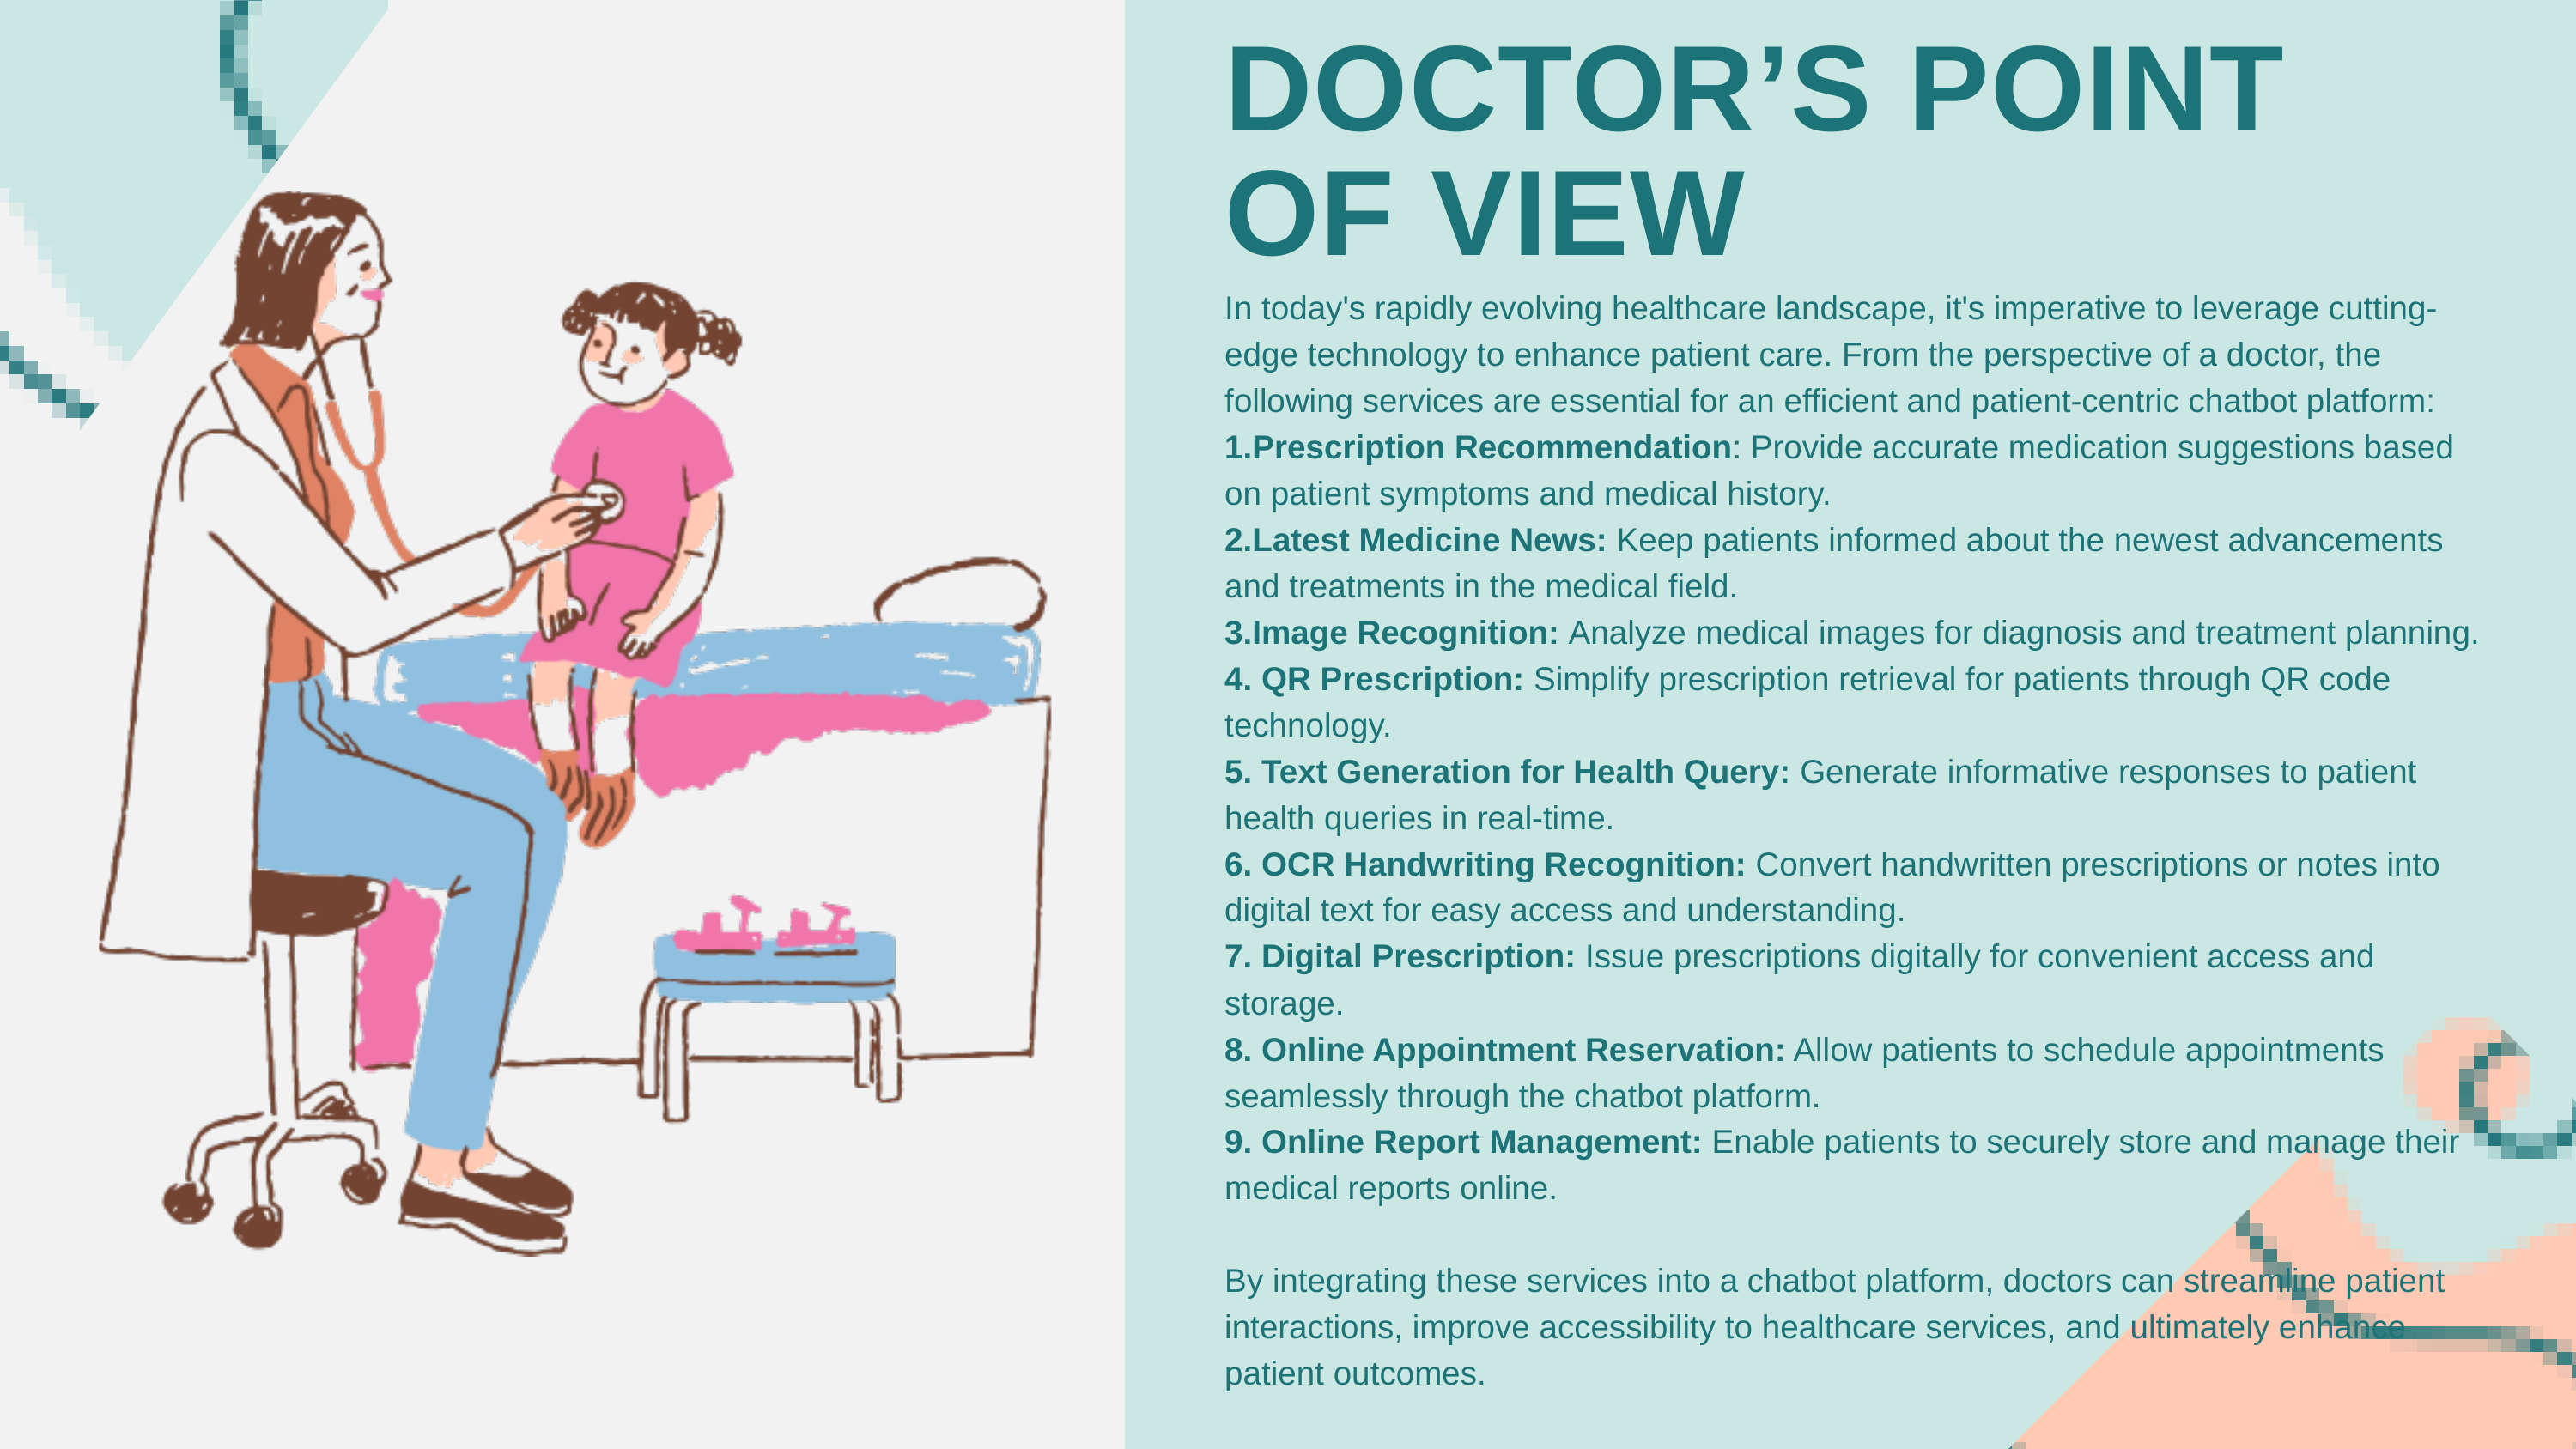

DOCTOR’S POINT OF VIEW

In today's rapidly evolving healthcare landscape, it's imperative to leverage cutting-edge technology to enhance patient care. From the perspective of a doctor, the following services are essential for an efficient and patient-centric chatbot platform:
1.Prescription Recommendation: Provide accurate medication suggestions based on patient symptoms and medical history.
2.Latest Medicine News: Keep patients informed about the newest advancements and treatments in the medical field.
3.Image Recognition: Analyze medical images for diagnosis and treatment planning.
4. QR Prescription: Simplify prescription retrieval for patients through QR code technology.
5. Text Generation for Health Query: Generate informative responses to patient health queries in real-time.
6. OCR Handwriting Recognition: Convert handwritten prescriptions or notes into digital text for easy access and understanding.
7. Digital Prescription: Issue prescriptions digitally for convenient access and storage.
8. Online Appointment Reservation: Allow patients to schedule appointments seamlessly through the chatbot platform.
9. Online Report Management: Enable patients to securely store and manage their medical reports online.

By integrating these services into a chatbot platform, doctors can streamline patient interactions, improve accessibility to healthcare services, and ultimately enhance patient outcomes.